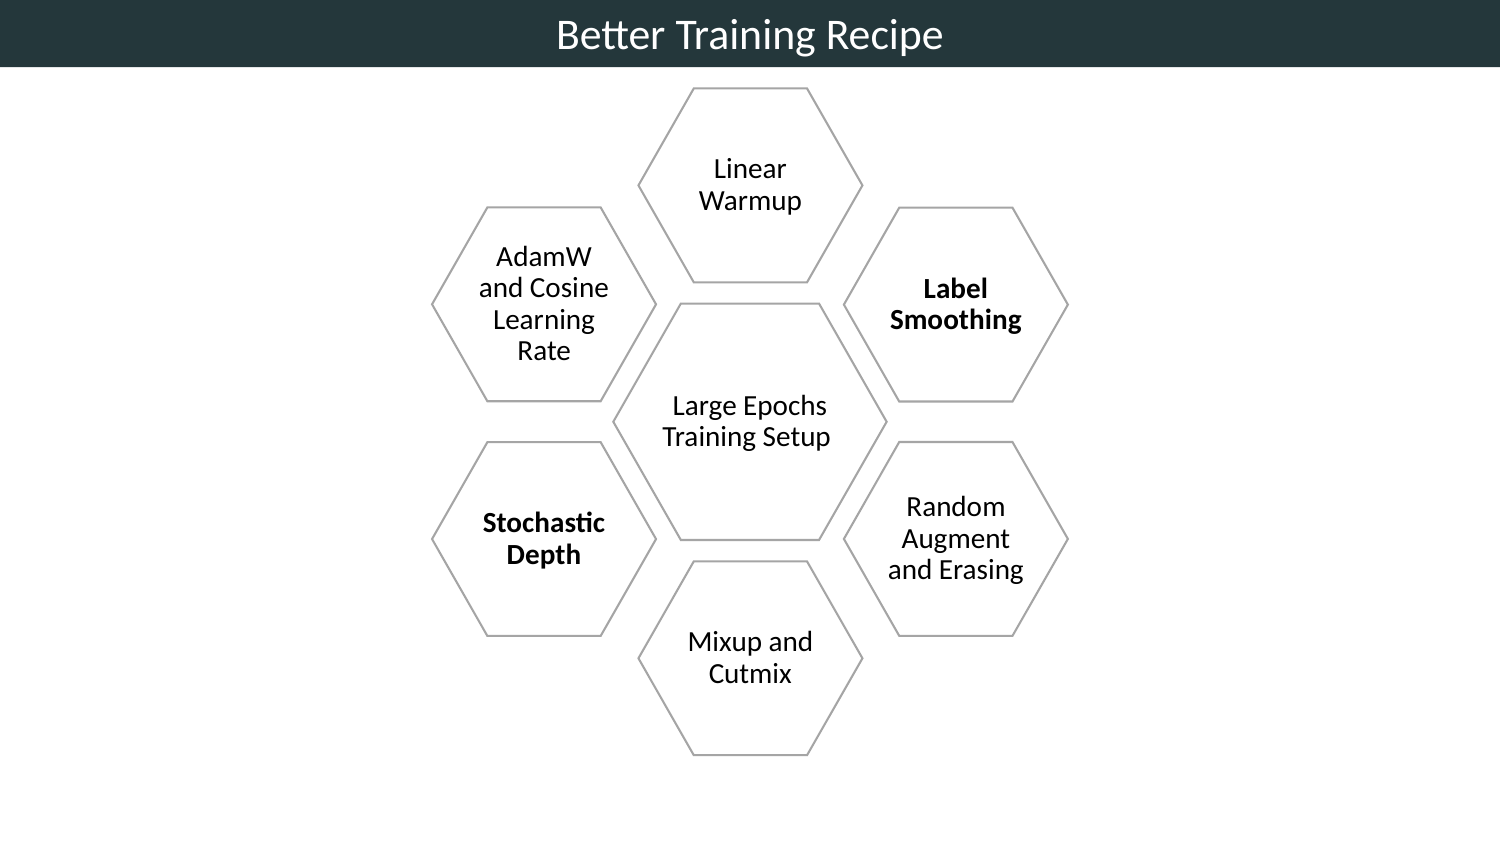

Better Training Recipe
Linear Warmup
AdamW and Cosine Learning Rate
Label Smoothing
Large Epochs Training Setup
Random Augment and Erasing
Stochastic Depth
Mixup and Cutmix